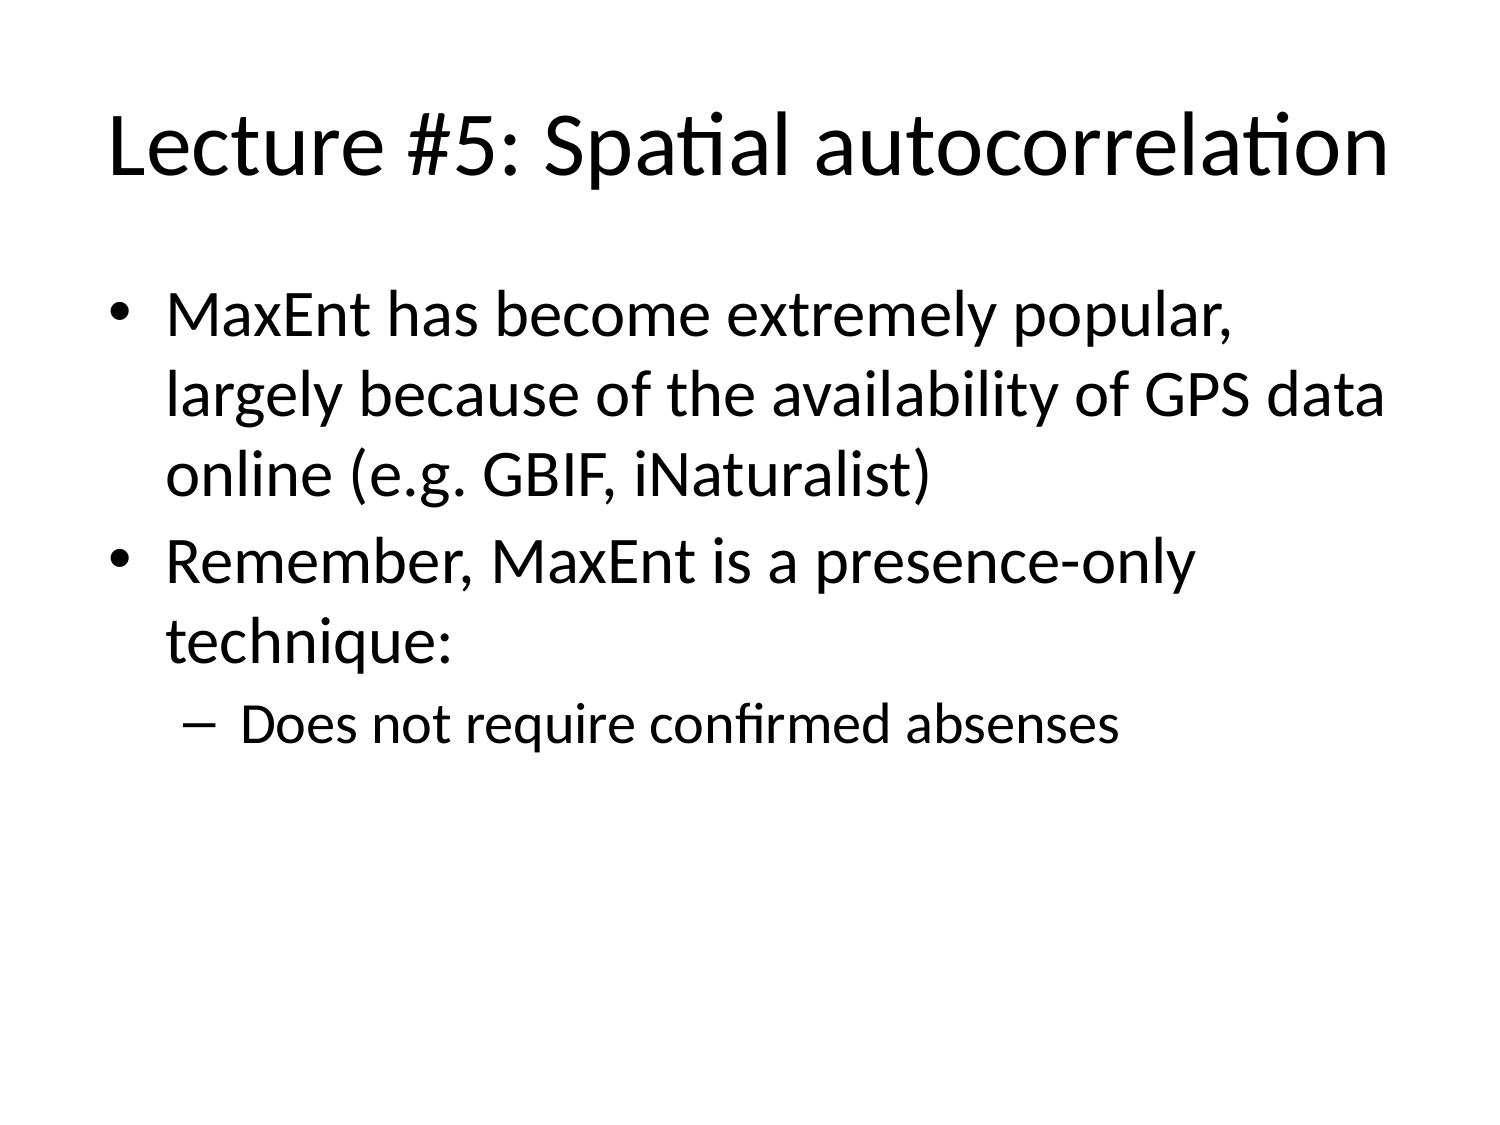

# Lecture #5: Spatial autocorrelation
MaxEnt has become extremely popular, largely because of the availability of GPS data online (e.g. GBIF, iNaturalist)
Remember, MaxEnt is a presence-only technique:
Does not require confirmed absenses